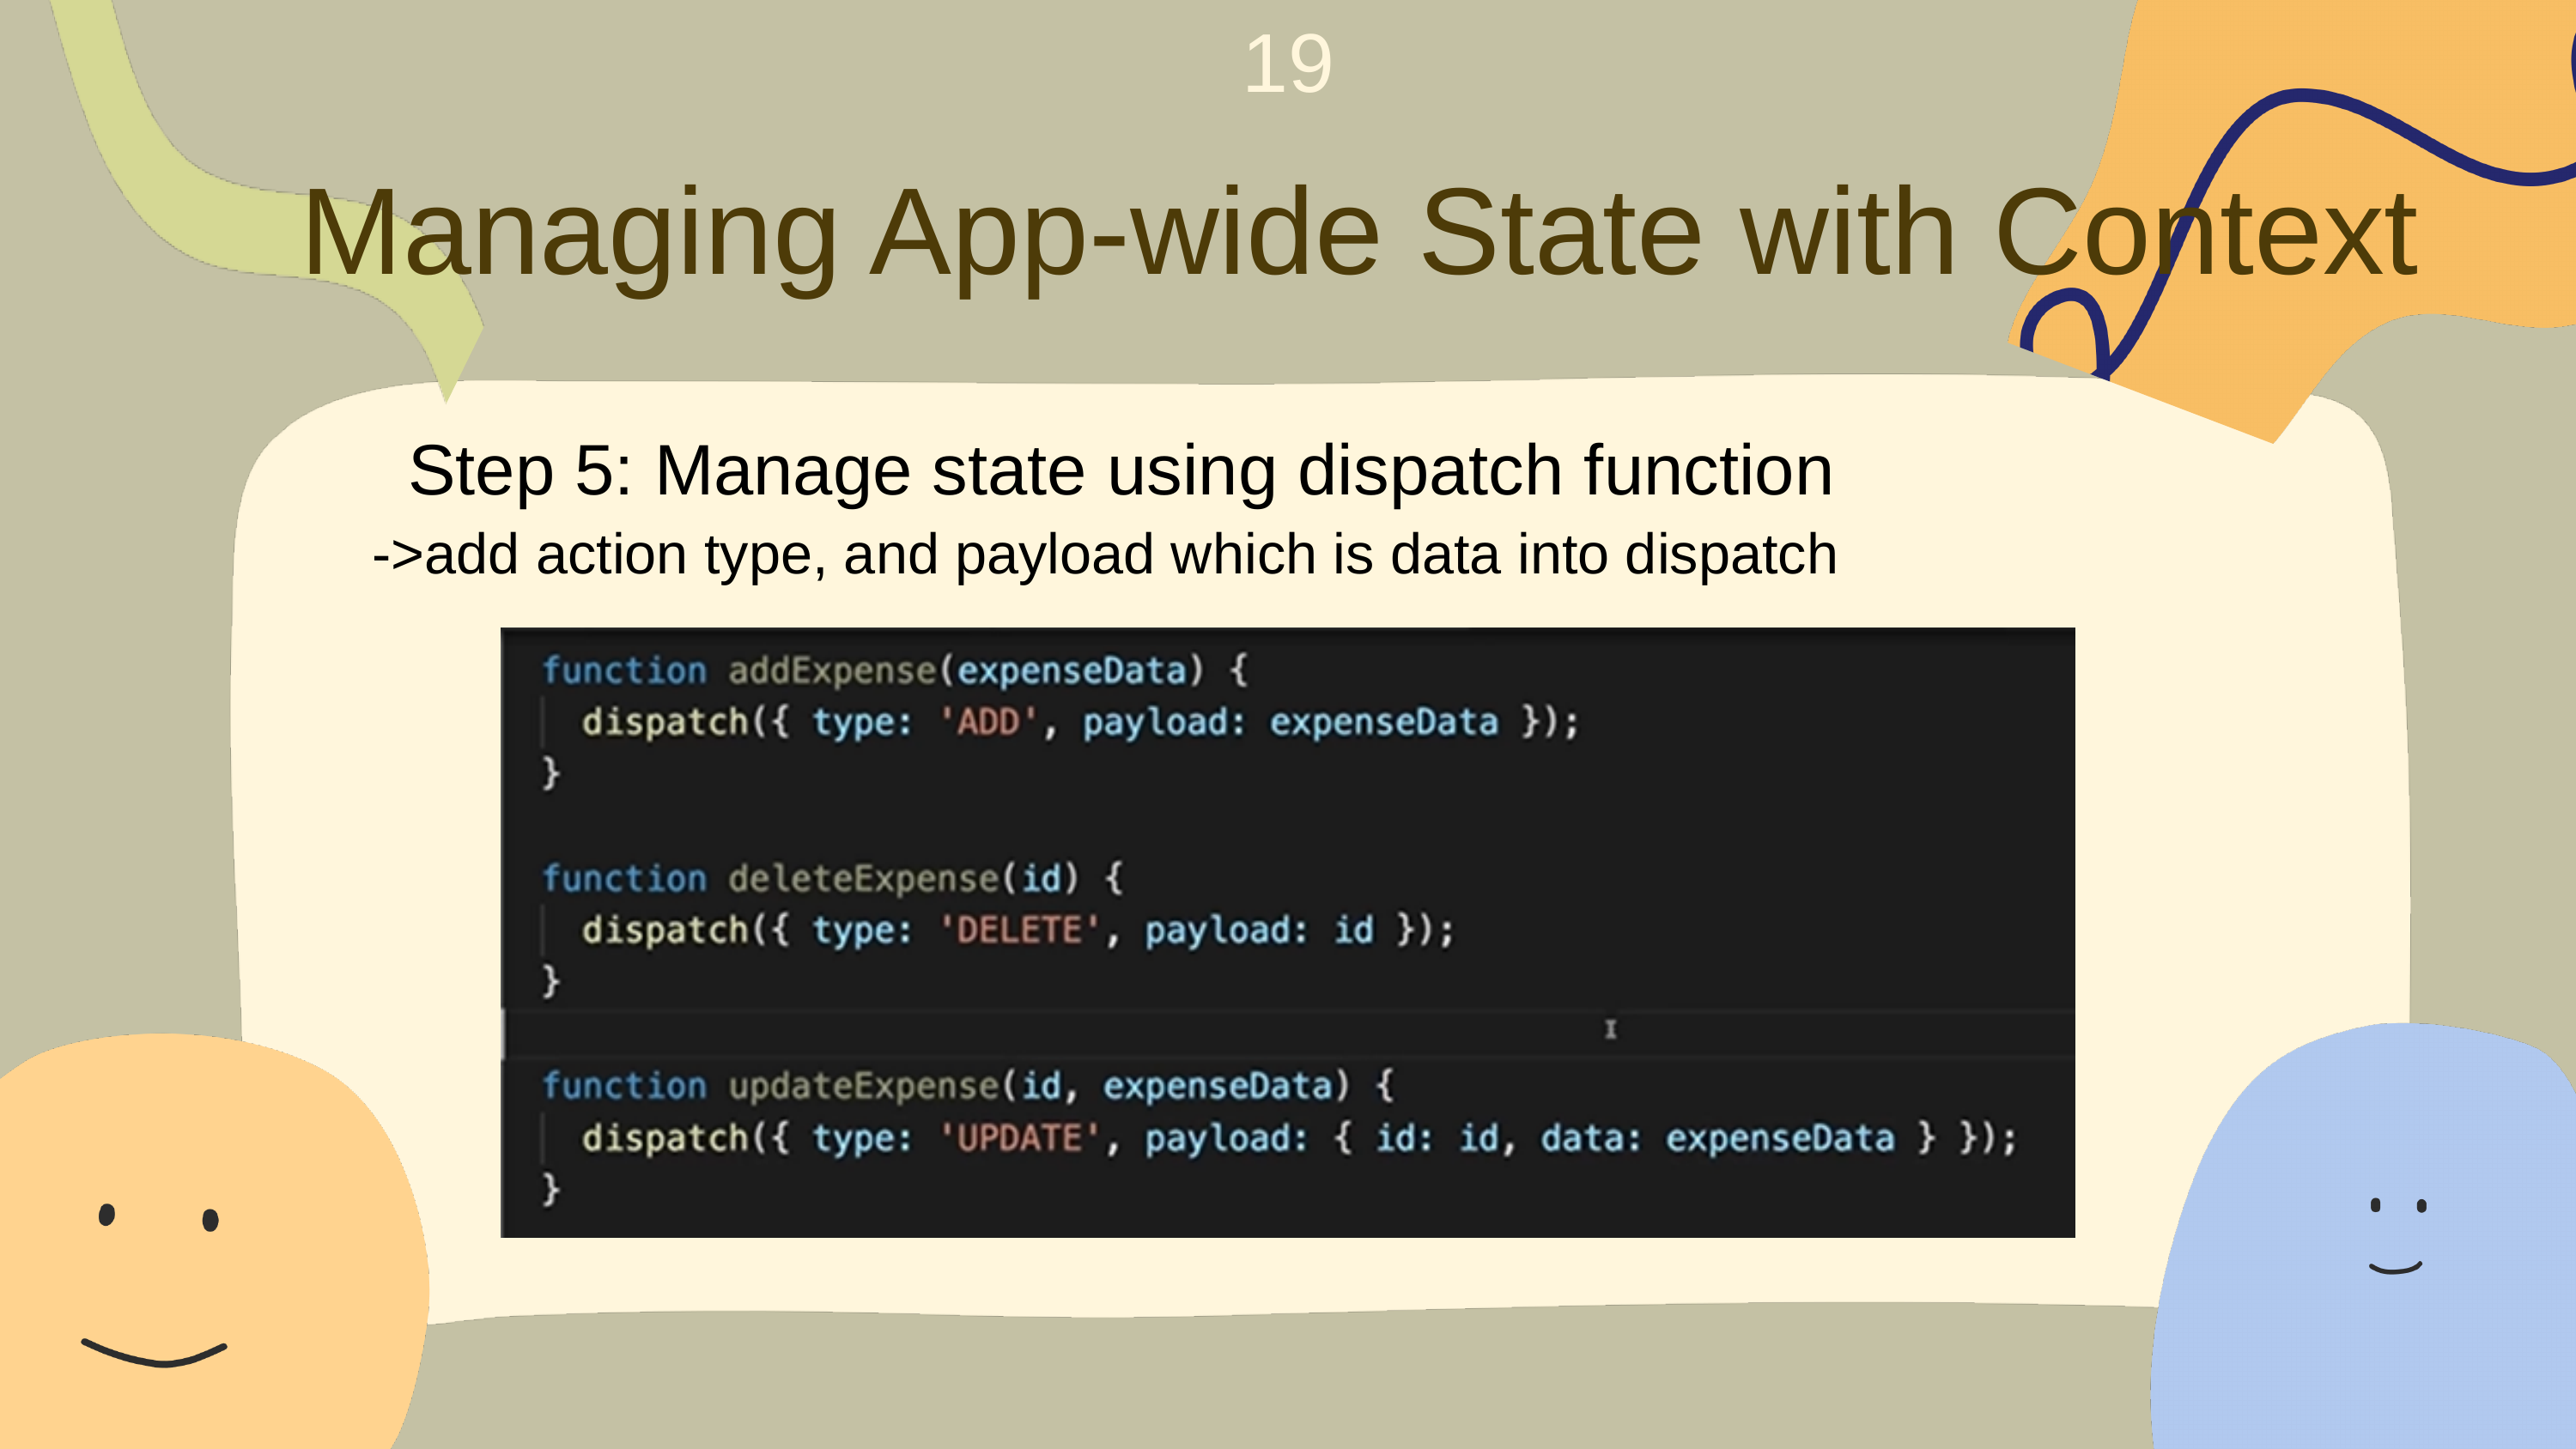

19
Managing App-wide State with Context

Step 5: Manage state using dispatch function

->add action type, and payload which is data into dispatch